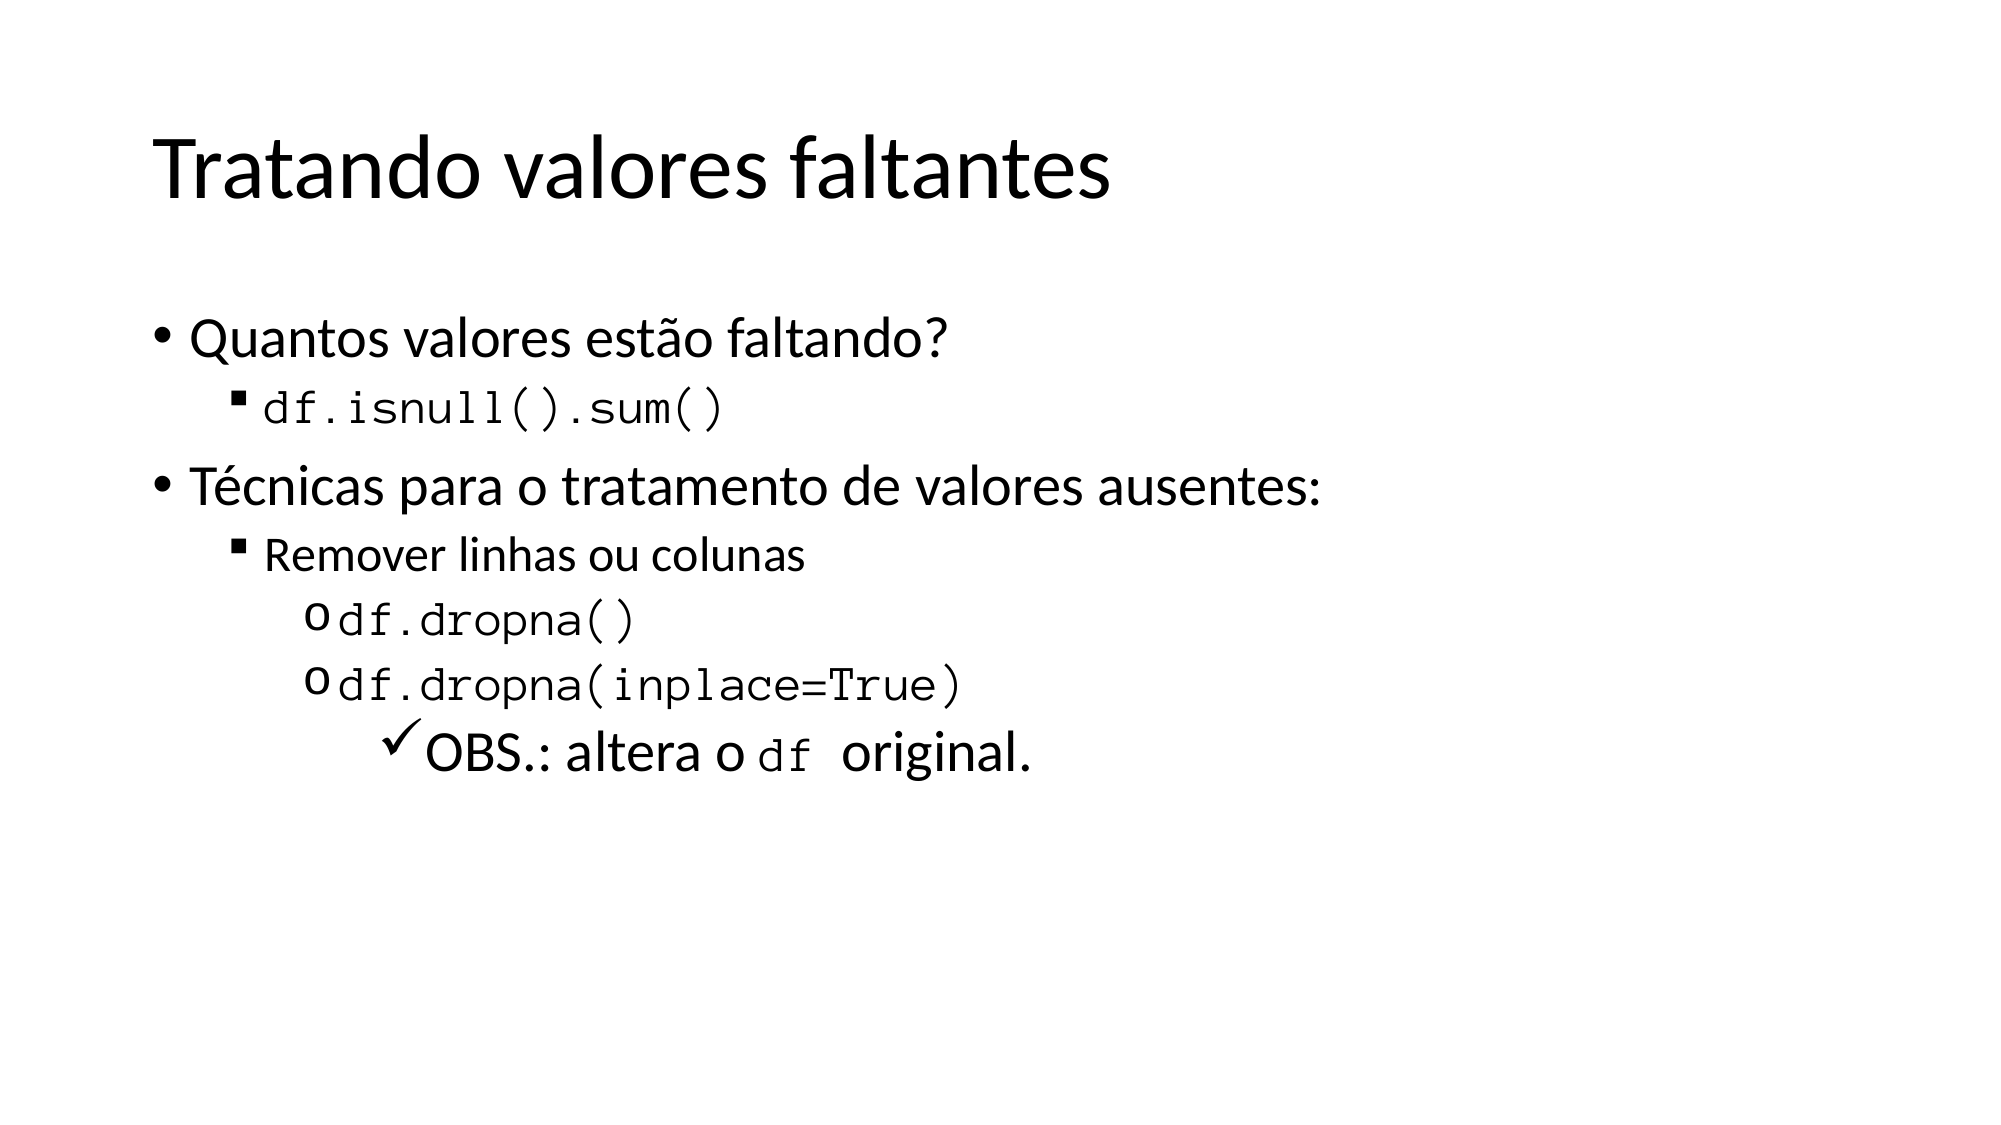

# Tratando valores faltantes
Quantos valores estão faltando?
df.isnull().sum()
Técnicas para o tratamento de valores ausentes:
Remover linhas ou colunas
df.dropna()
df.dropna(inplace=True)
OBS.: altera o df original.